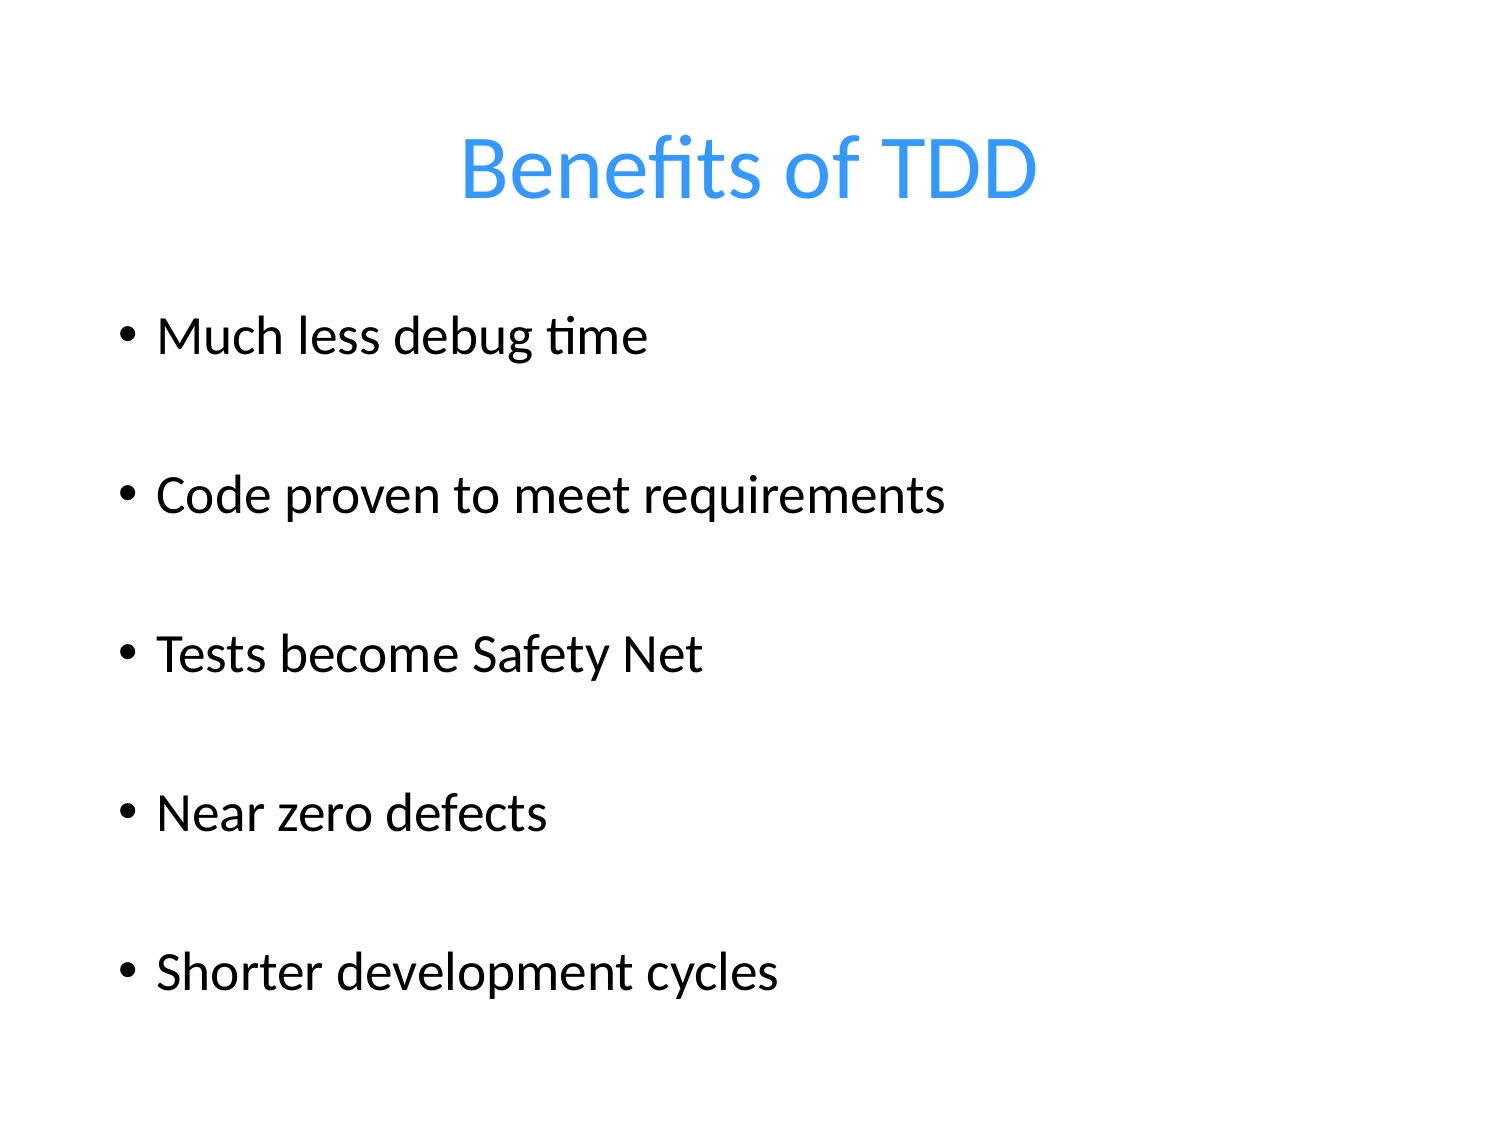

# Benefits of TDD
Much less debug time

Code proven to meet requirements

Tests become Safety Net

Near zero defects

Shorter development cycles